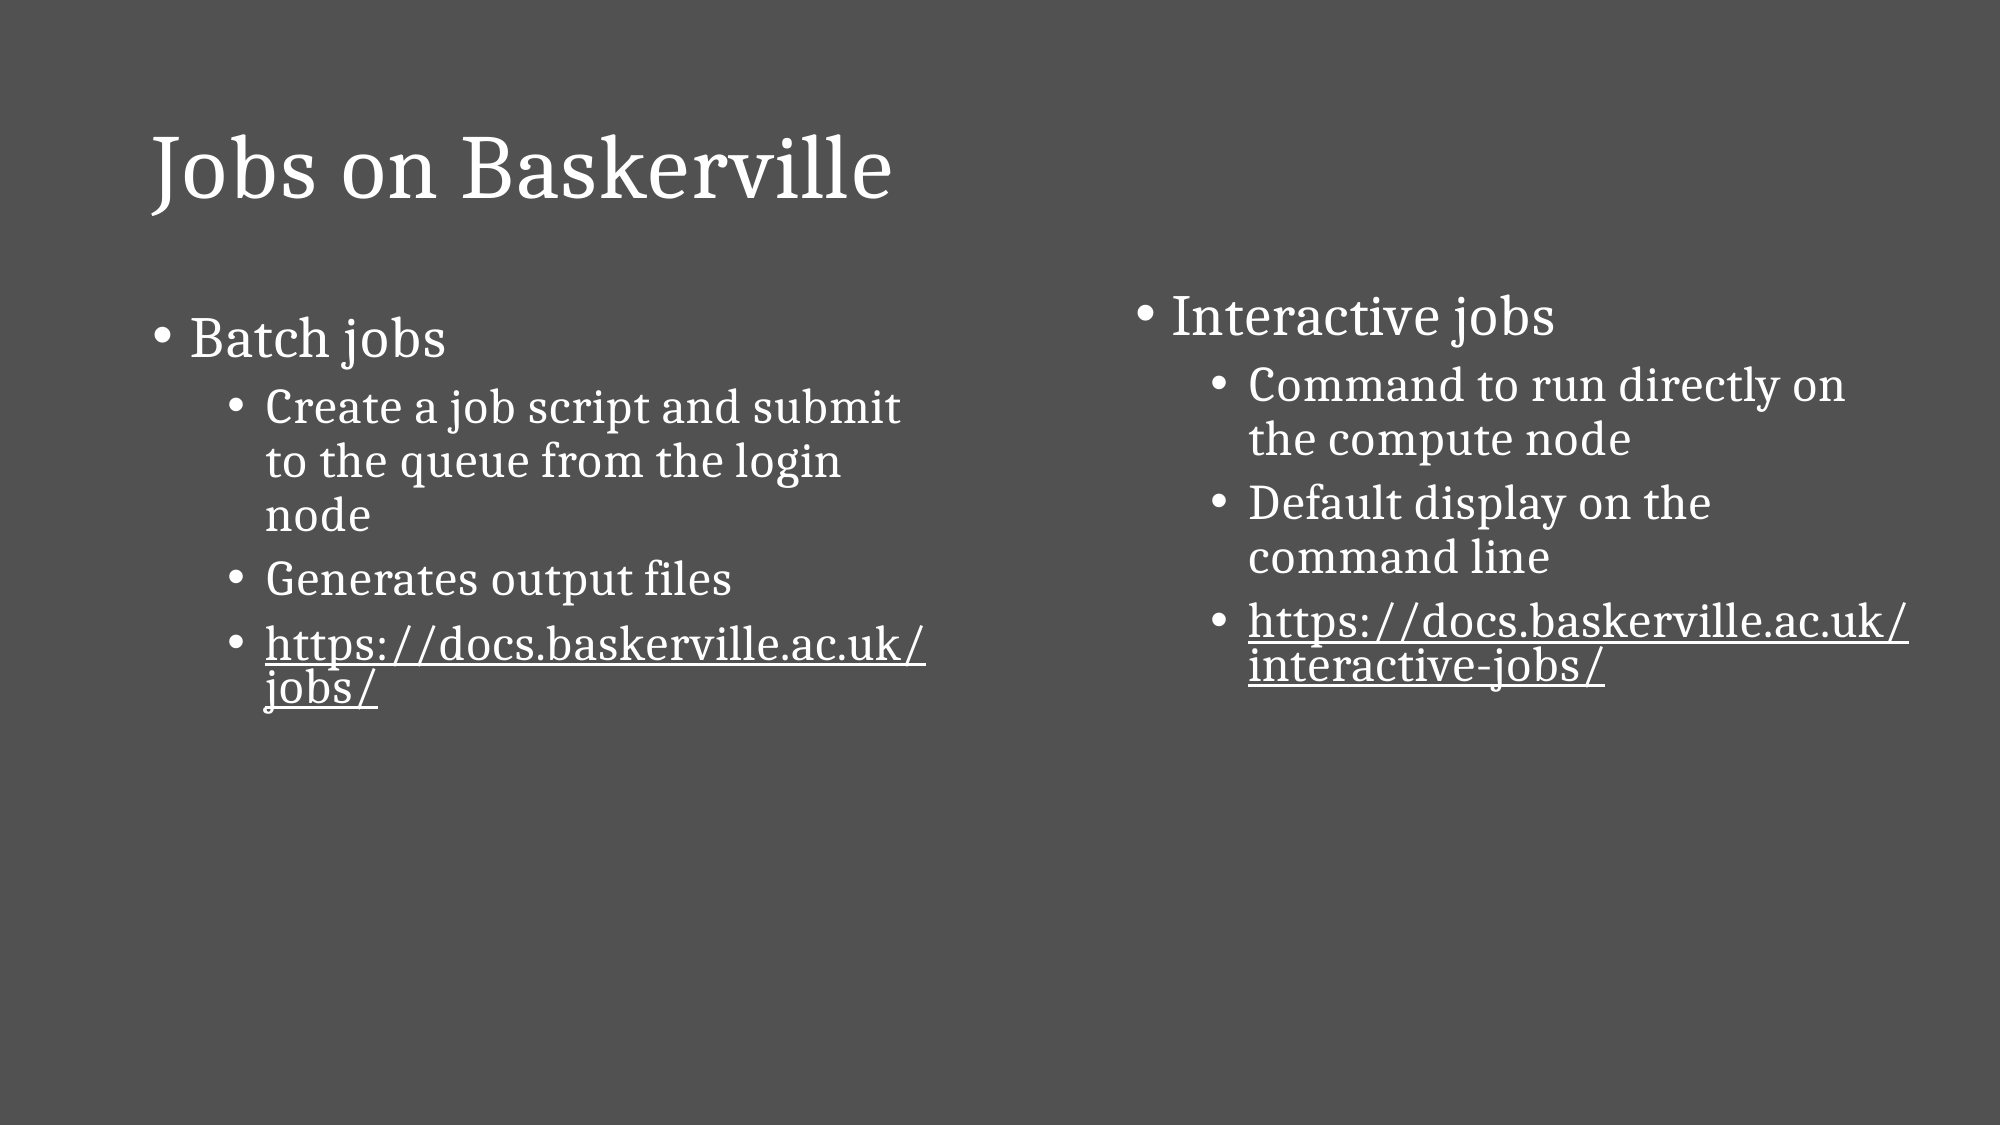

# Jobs on Baskerville
Interactive jobs
Command to run directly on the compute node
Default display on the command line
https://docs.baskerville.ac.uk/interactive-jobs/
Batch jobs
Create a job script and submit to the queue from the login node
Generates output files
https://docs.baskerville.ac.uk/jobs/